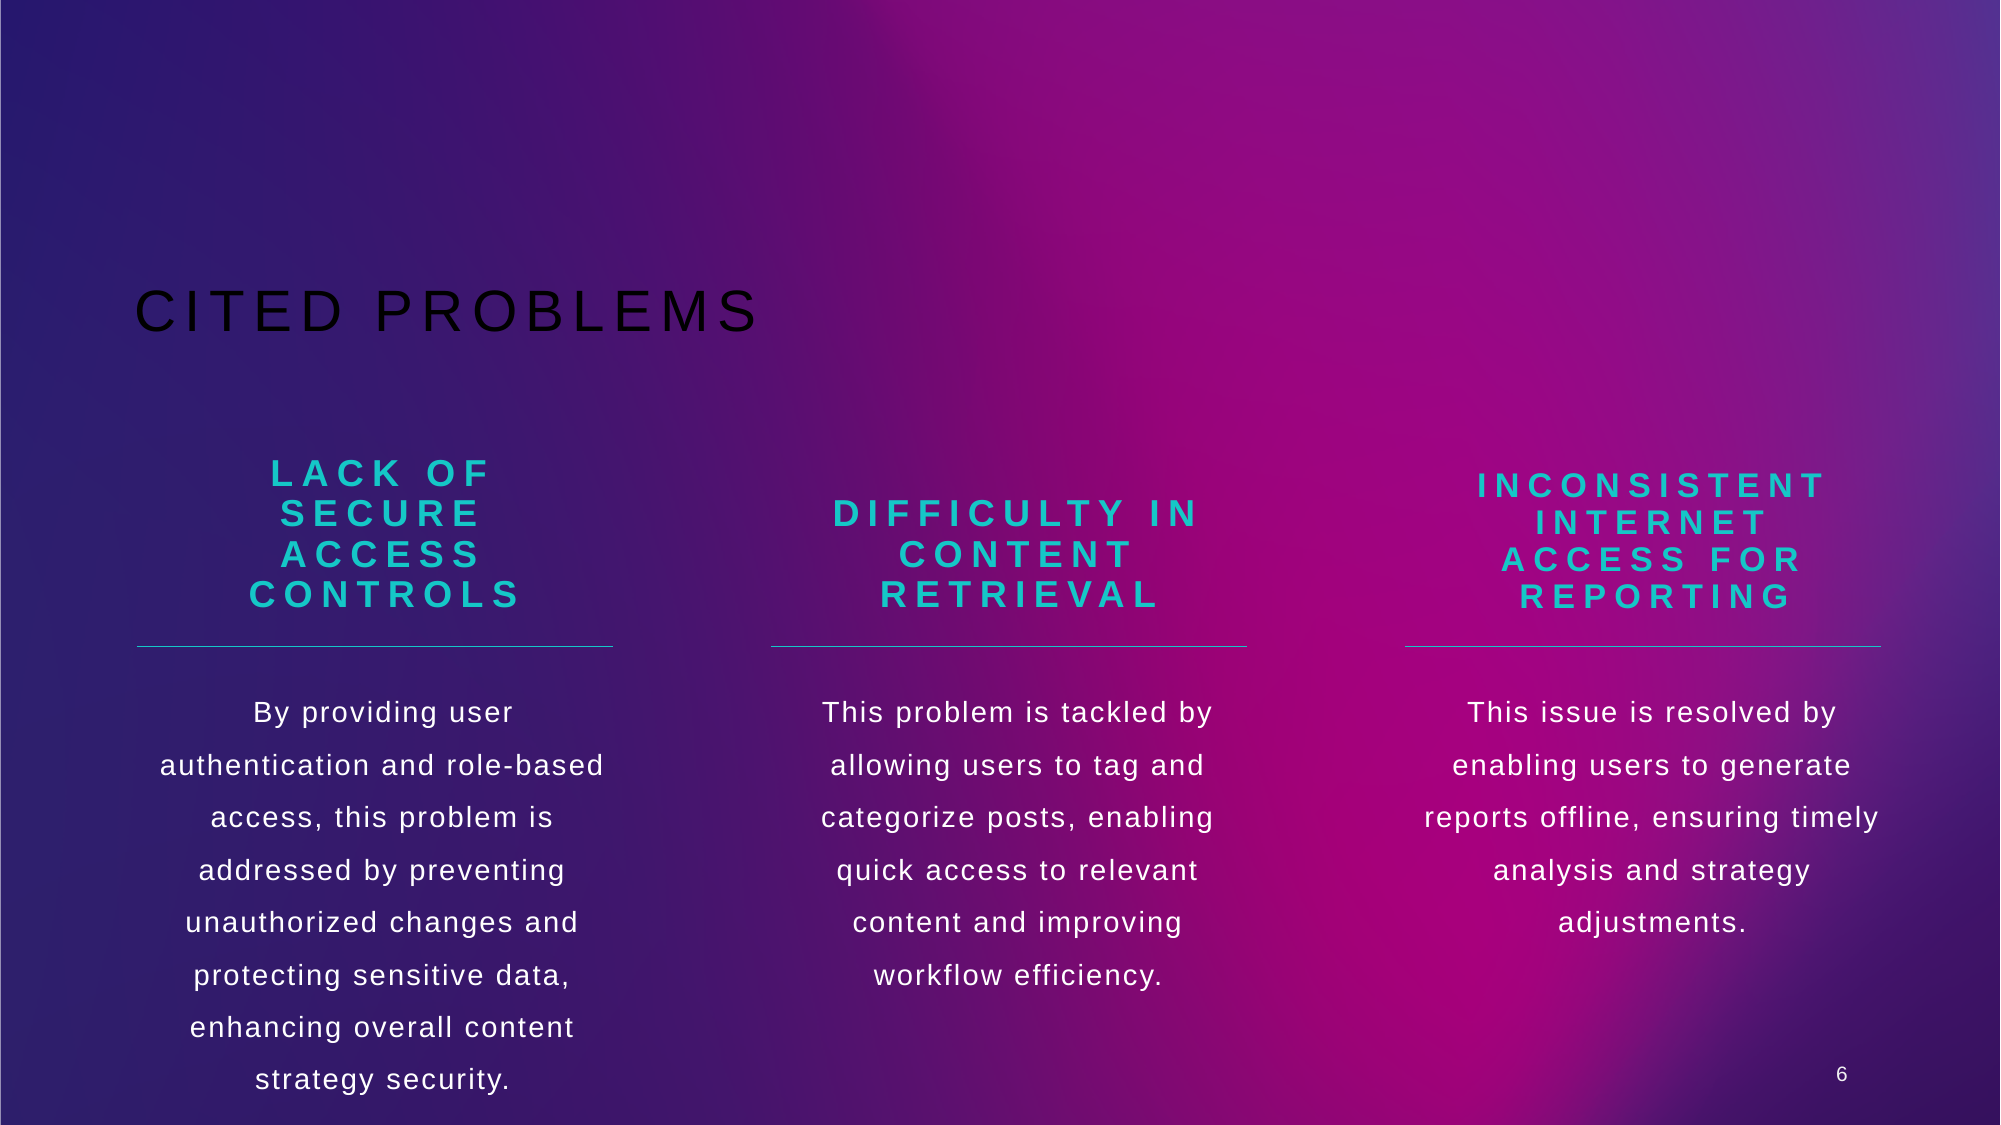

# Cited problems
Lack of Secure Access Controls
Difficulty in Content Retrieval
Inconsistent Internet Access for Reporting
​By providing user authentication and role-based access, this problem is addressed by preventing unauthorized changes and protecting sensitive data, enhancing overall content strategy security.

This problem is tackled by allowing users to tag and categorize posts, enabling quick access to relevant content and improving workflow efficiency.
​
​
This issue is resolved by enabling users to generate reports offline, ensuring timely analysis and strategy adjustments.
​
6